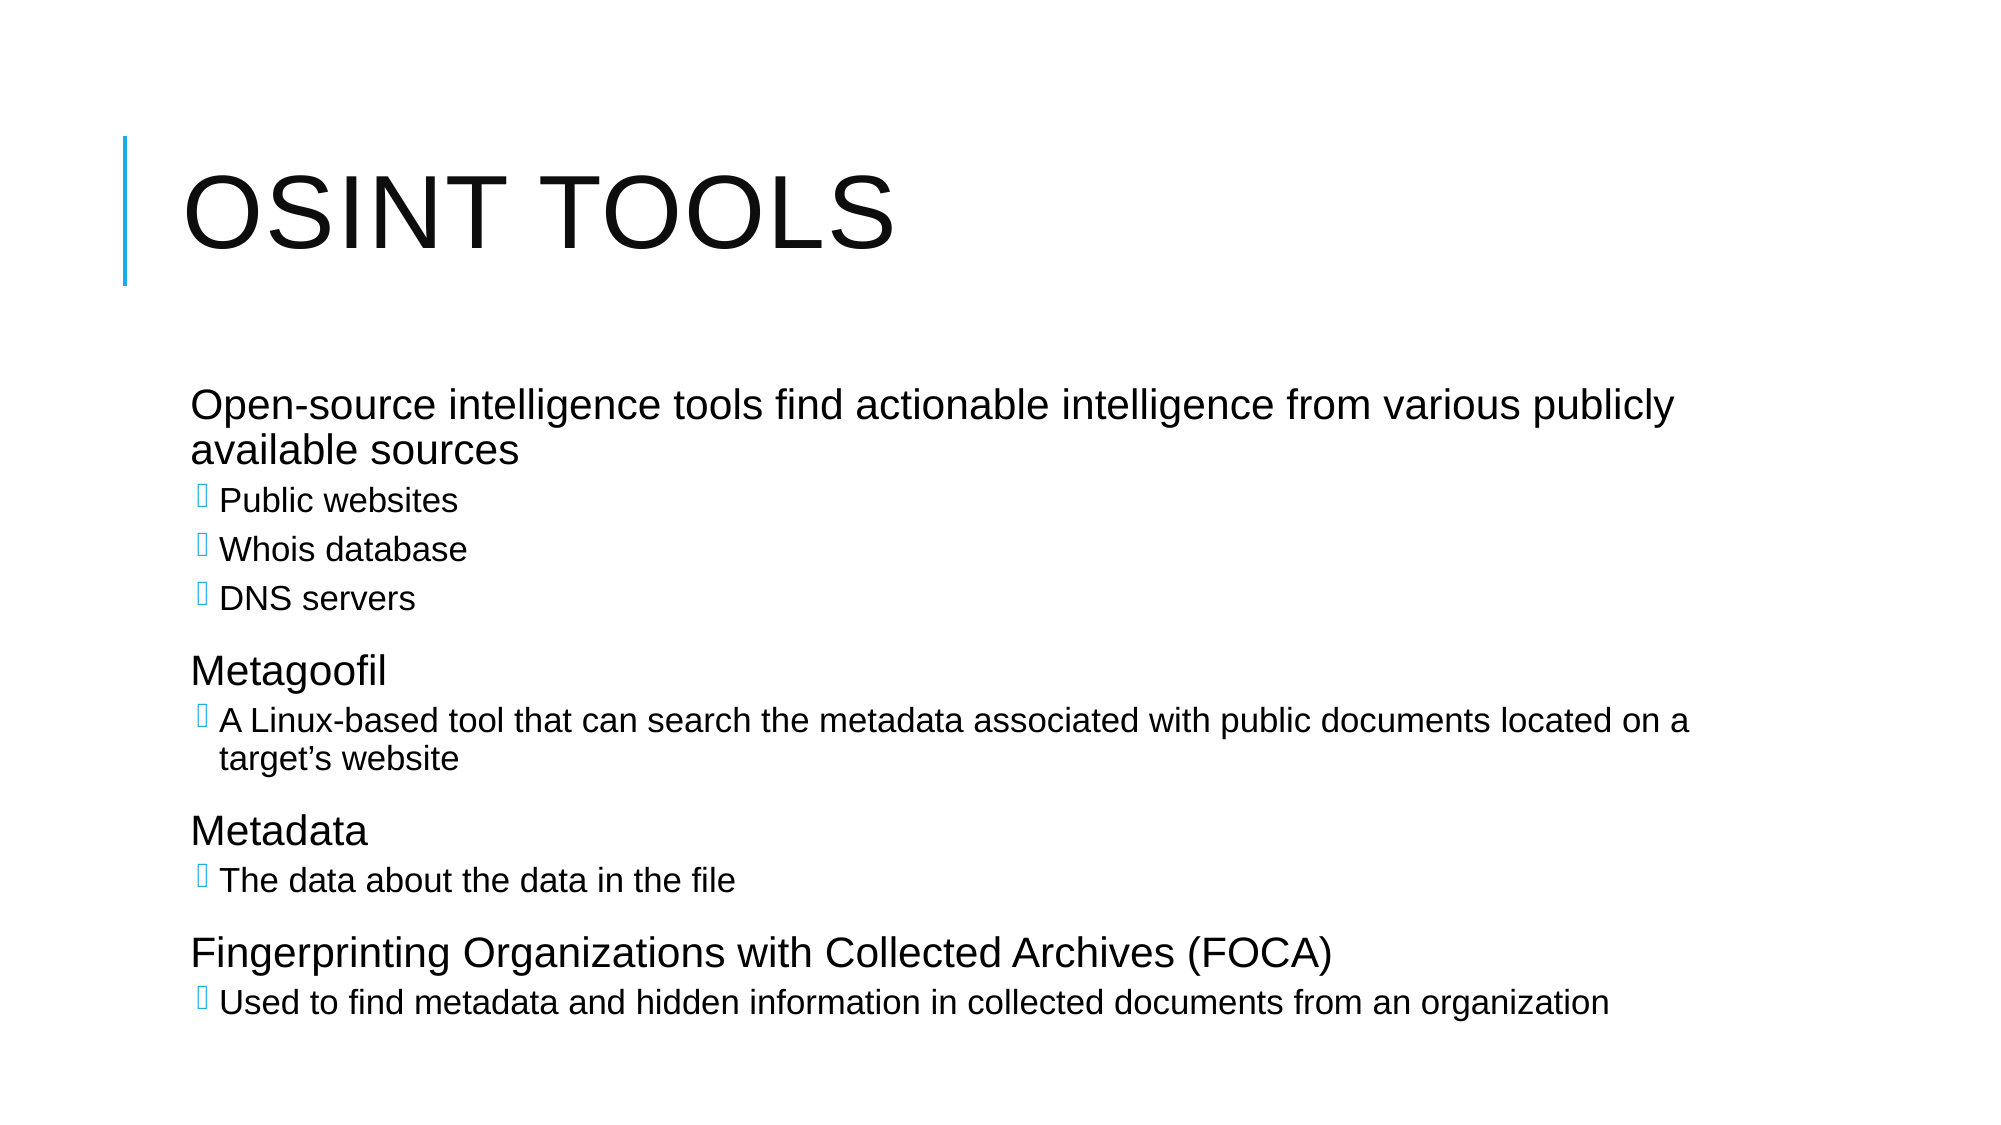

# OSINT Tools
Open-source intelligence tools find actionable intelligence from various publicly available sources
Public websites
Whois database
DNS servers
Metagoofil
A Linux-based tool that can search the metadata associated with public documents located on a target’s website
Metadata
The data about the data in the file
Fingerprinting Organizations with Collected Archives (FOCA)
Used to find metadata and hidden information in collected documents from an organization